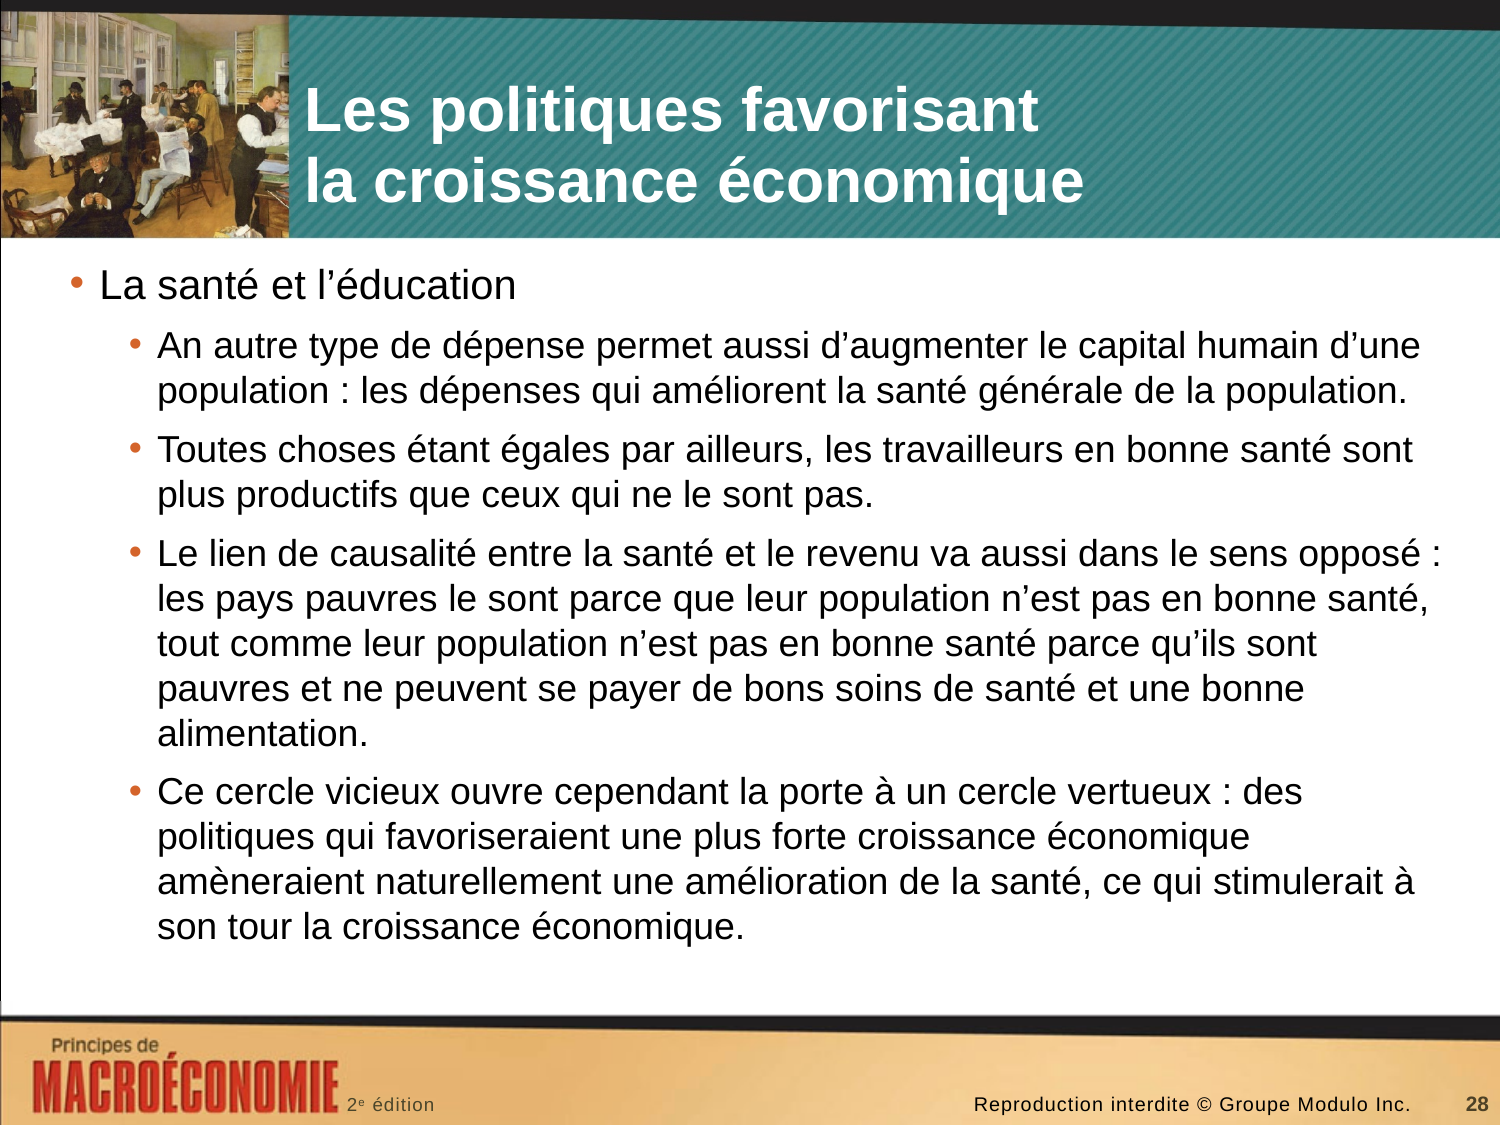

# Les politiques favorisant la croissance économique
La santé et l’éducation
An autre type de dépense permet aussi d’augmenter le capital humain d’une population : les dépenses qui améliorent la santé générale de la population.
Toutes choses étant égales par ailleurs, les travailleurs en bonne santé sont plus productifs que ceux qui ne le sont pas.
Le lien de causalité entre la santé et le revenu va aussi dans le sens opposé : les pays pauvres le sont parce que leur population n’est pas en bonne santé, tout comme leur population n’est pas en bonne santé parce qu’ils sont pauvres et ne peuvent se payer de bons soins de santé et une bonne alimentation.
Ce cercle vicieux ouvre cependant la porte à un cercle vertueux : des politiques qui favoriseraient une plus forte croissance économique amèneraient naturellement une amélioration de la santé, ce qui stimulerait à son tour la croissance économique.
28